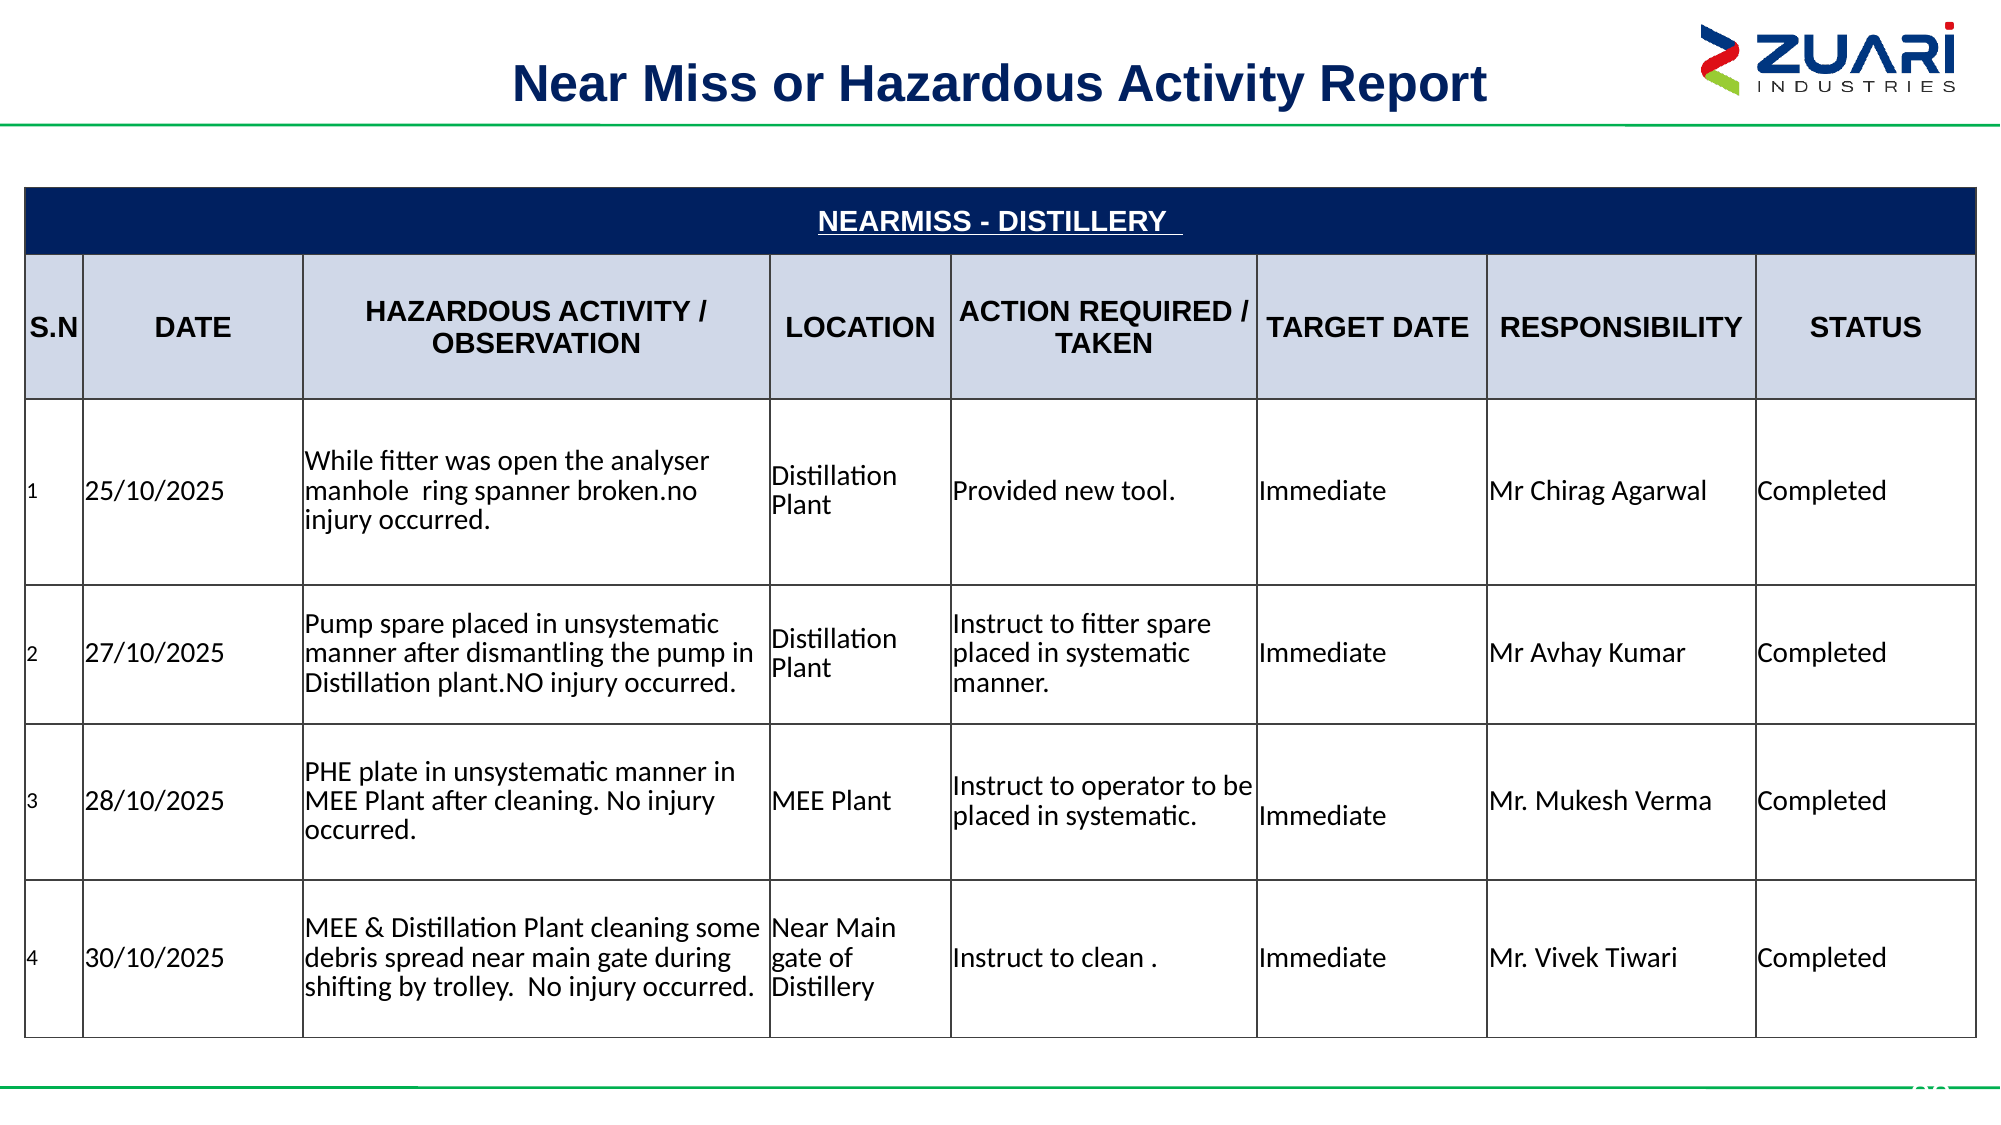

Near Miss or Hazardous Activity Report
| NEARMISS - DISTILLERY |  |  |  |  |  |  |  |
| --- | --- | --- | --- | --- | --- | --- | --- |
| S.N | DATE | HAZARDOUS ACTIVITY / OBSERVATION | LOCATION | ACTION REQUIRED / TAKEN | TARGET DATE | RESPONSIBILITY | STATUS |
| 1 | 25/10/2025 | While fitter was open the analyser manhole ring spanner broken.no injury occurred. | Distillation Plant | Provided new tool. | Immediate | Mr Chirag Agarwal | Completed |
| 2 | 27/10/2025 | Pump spare placed in unsystematic manner after dismantling the pump in Distillation plant.NO injury occurred. | Distillation Plant | Instruct to fitter spare placed in systematic manner. | Immediate | Mr Avhay Kumar | Completed |
| 3 | 28/10/2025 | PHE plate in unsystematic manner in MEE Plant after cleaning. No injury occurred. | MEE Plant | Instruct to operator to be placed in systematic. | Immediate | Mr. Mukesh Verma | Completed |
| 4 | 30/10/2025 | MEE & Distillation Plant cleaning some debris spread near main gate during shifting by trolley. No injury occurred. | Near Main gate of Distillery | Instruct to clean . | Immediate | Mr. Vivek Tiwari | Completed |
88